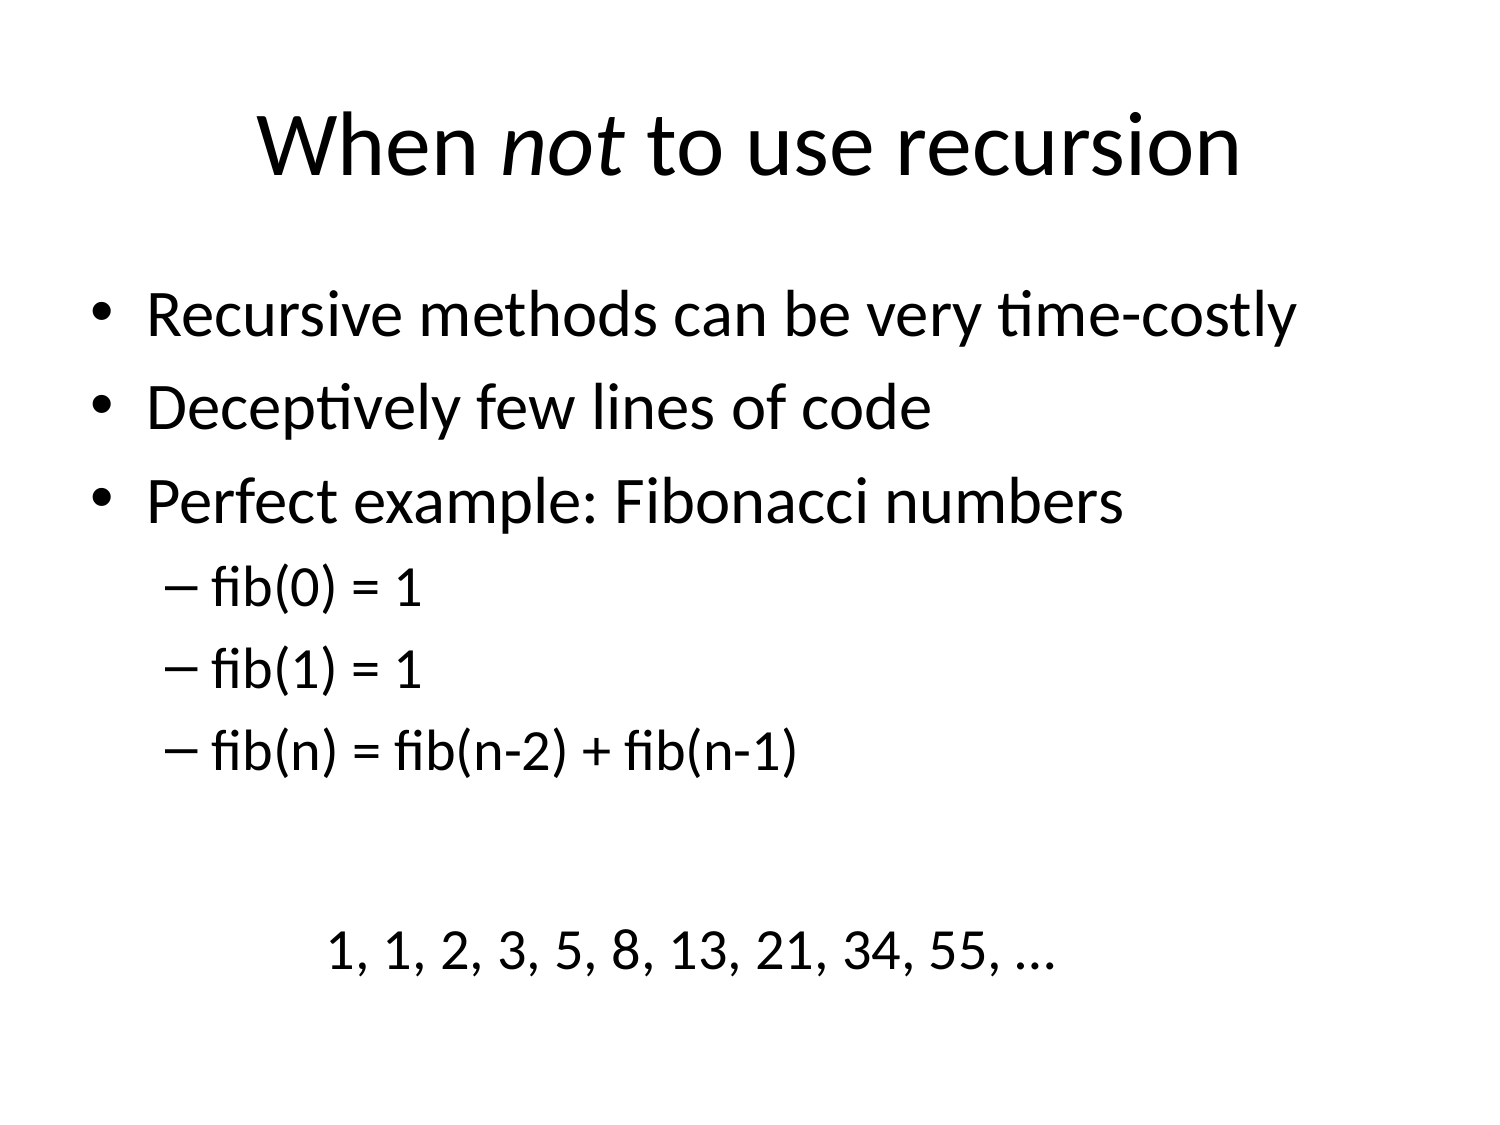

# When not to use recursion
Recursive methods can be very time-costly
Deceptively few lines of code
Perfect example: Fibonacci numbers
fib(0) = 1
fib(1) = 1
fib(n) = fib(n-2) + fib(n-1)

1, 1, 2, 3, 5, 8, 13, 21, 34, 55, …